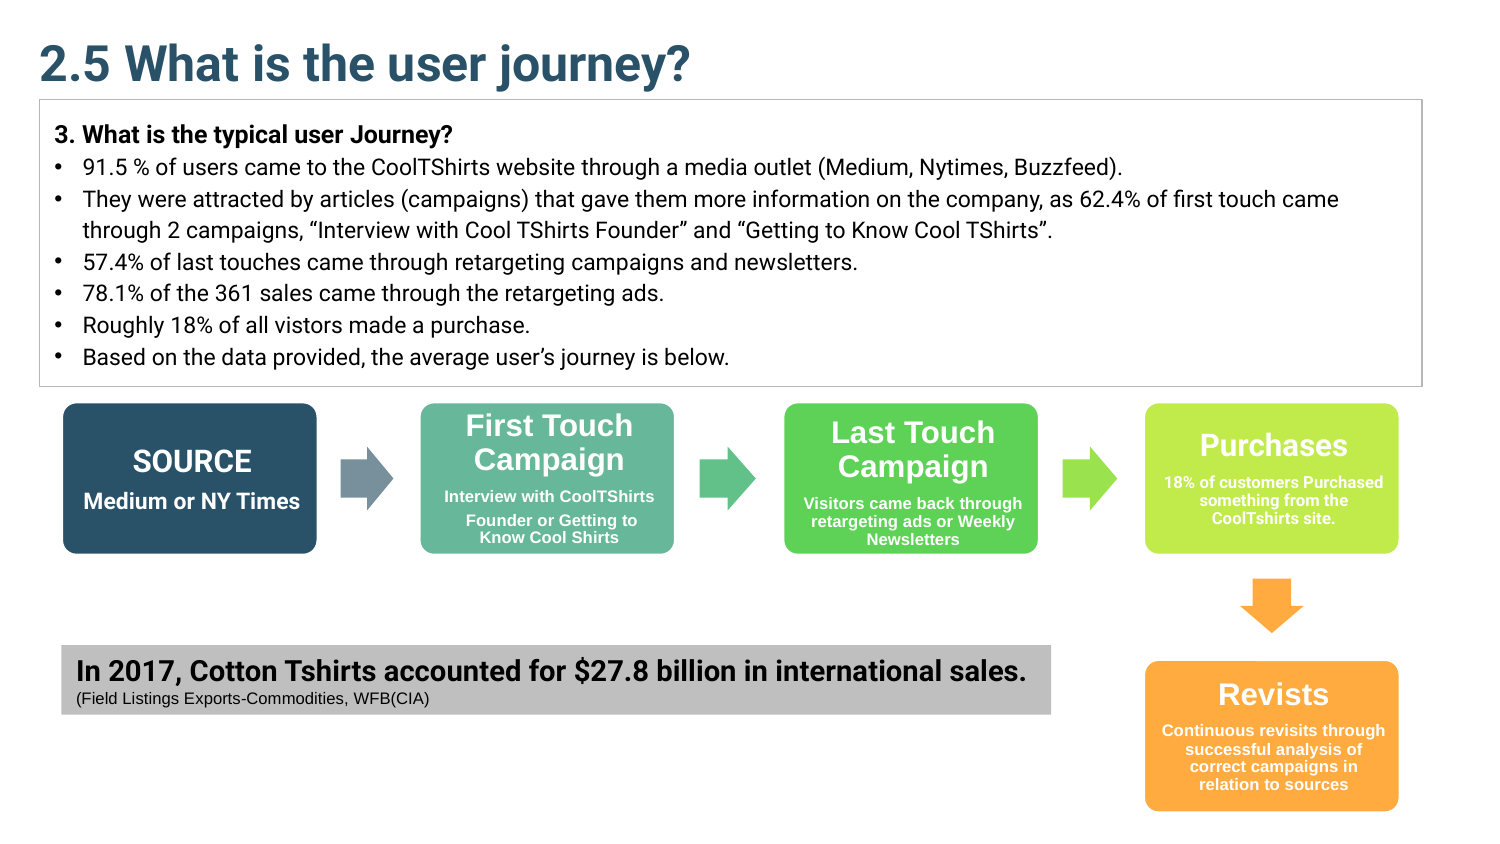

2.5 What is the user journey?
3. What is the typical user Journey?
91.5 % of users came to the CoolTShirts website through a media outlet (Medium, Nytimes, Buzzfeed).
They were attracted by articles (campaigns) that gave them more information on the company, as 62.4% of first touch came through 2 campaigns, “Interview with Cool TShirts Founder” and “Getting to Know Cool TShirts”.
57.4% of last touches came through retargeting campaigns and newsletters.
78.1% of the 361 sales came through the retargeting ads.
Roughly 18% of all vistors made a purchase.
Based on the data provided, the average user’s journey is below.

SOURCE
Medium or NY Times

First Touch Campaign
Interview with CoolTShirts
 Founder or Getting to Know Cool Shirts

Last Touch Campaign
Visitors came back through retargeting ads or Weekly Newsletters

Purchases
18% of customers Purchased something from the CoolTshirts site.

Revists
Continuous revisits through successful analysis of correct campaigns in relation to sources
In 2017, Cotton Tshirts accounted for $27.8 billion in international sales. (Field Listings Exports-Commodities, WFB(CIA)